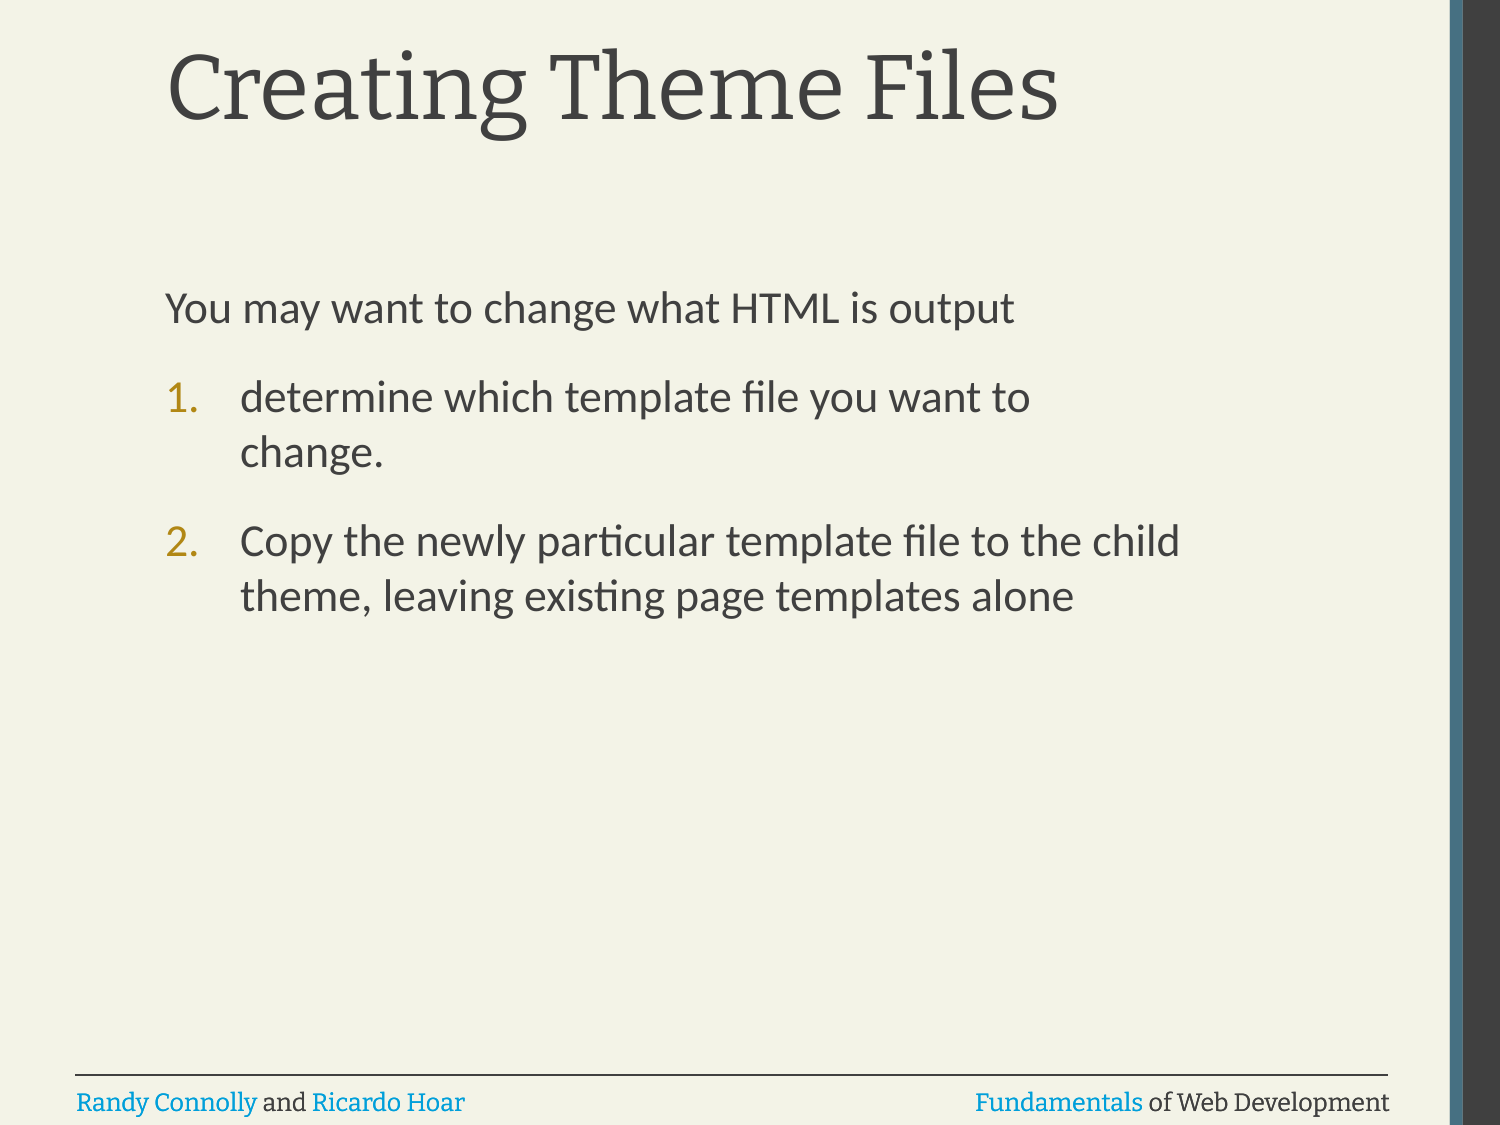

# Creating Theme Files

You may want to change what HTML is output
determine which template file you want to change.
Copy the newly particular template file to the child theme, leaving existing page templates alone